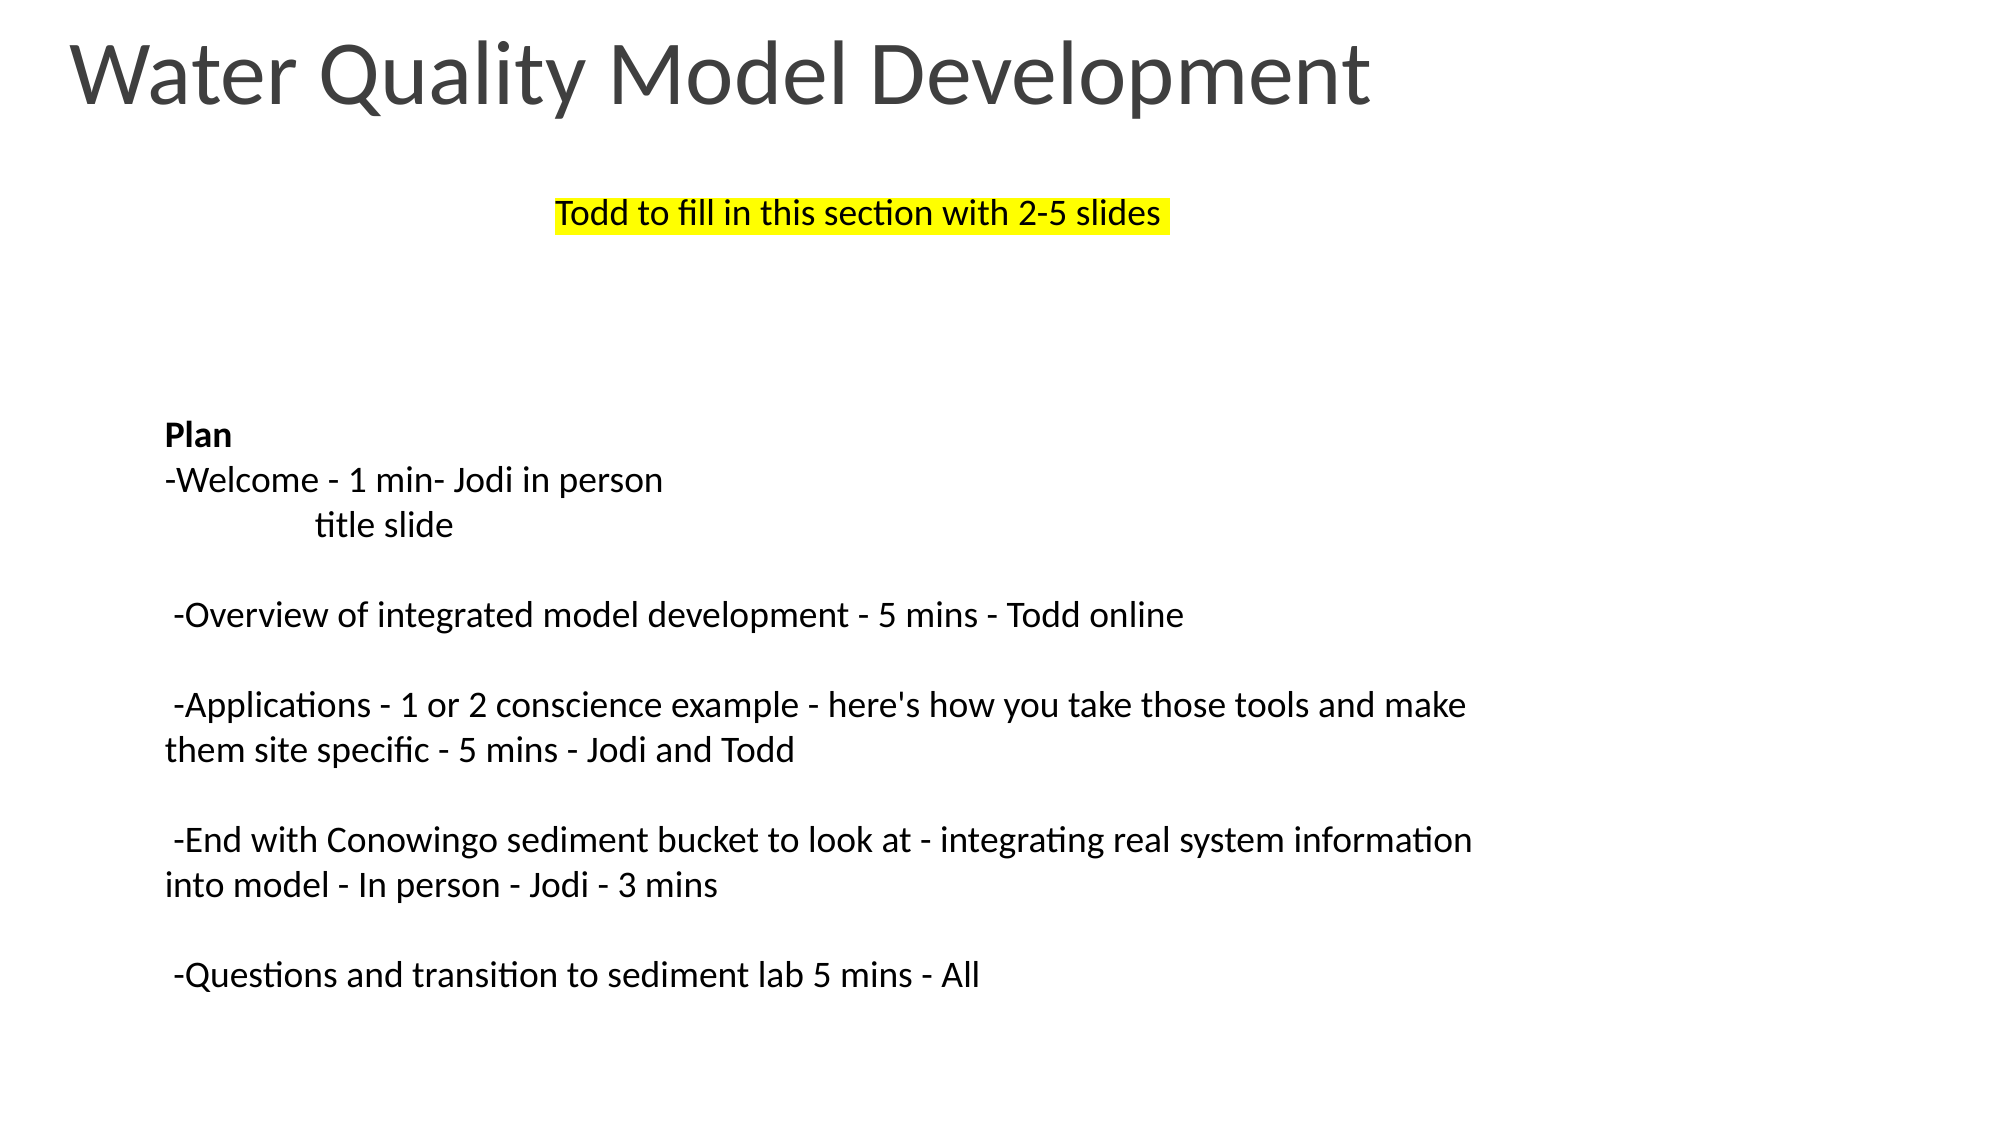

# Water Quality Model Development
Todd to fill in this section with 2-5 slides
Plan
-Welcome - 1 min- Jodi in person
	title slide

 -Overview of integrated model development - 5 mins - Todd online

 -Applications - 1 or 2 conscience example - here's how you take those tools and make them site specific - 5 mins - Jodi and Todd

 -End with Conowingo sediment bucket to look at - integrating real system information into model - In person - Jodi - 3 mins

 -Questions and transition to sediment lab 5 mins - All